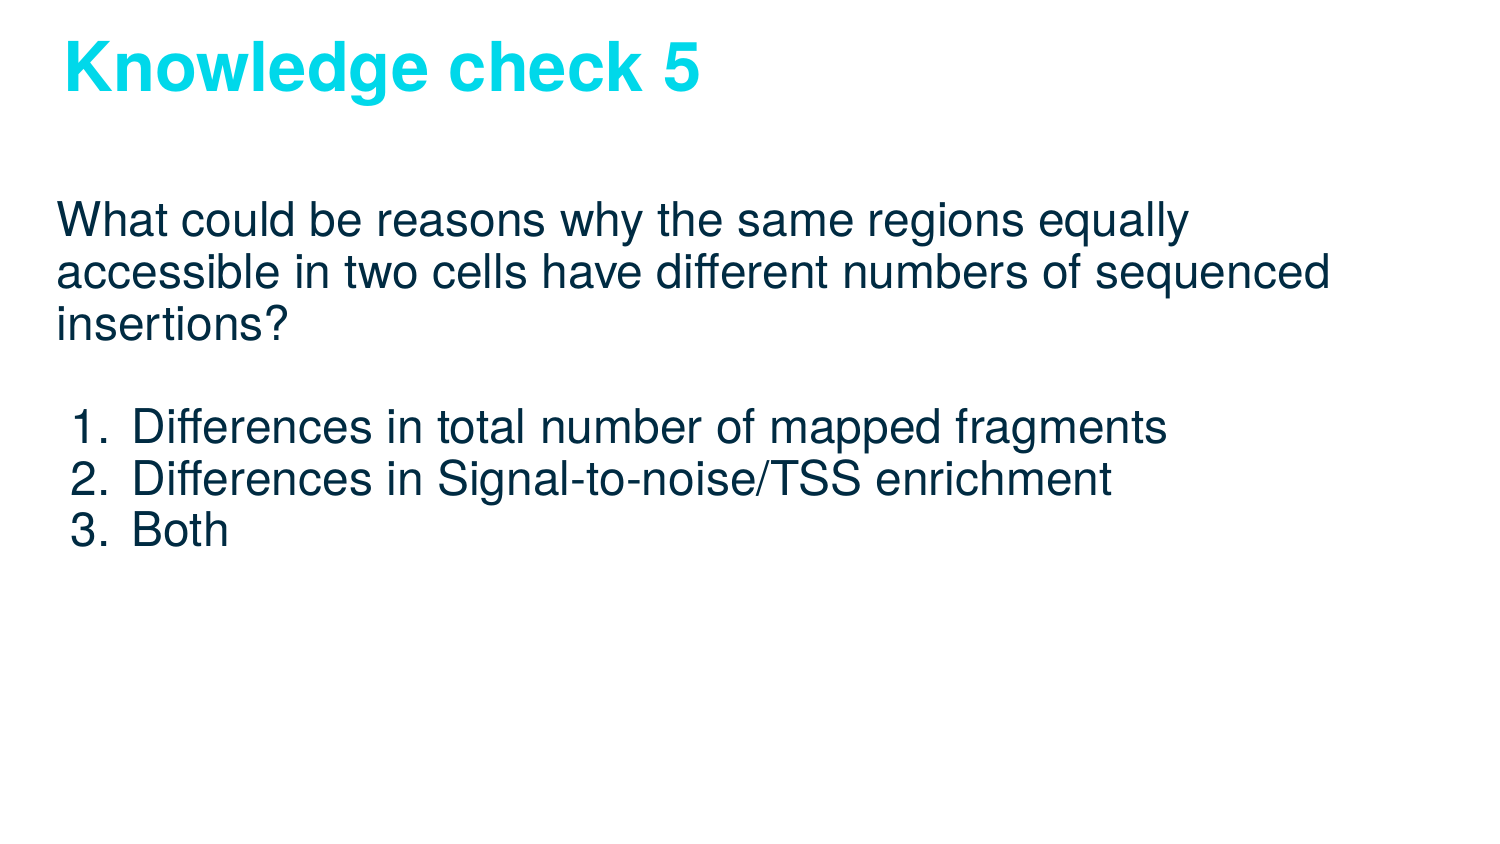

# Knowledge check 5
What could be reasons why the same regions equally accessible in two cells have different numbers of sequenced insertions?

Differences in total number of mapped fragments
Differences in Signal-to-noise/TSS enrichment
Both